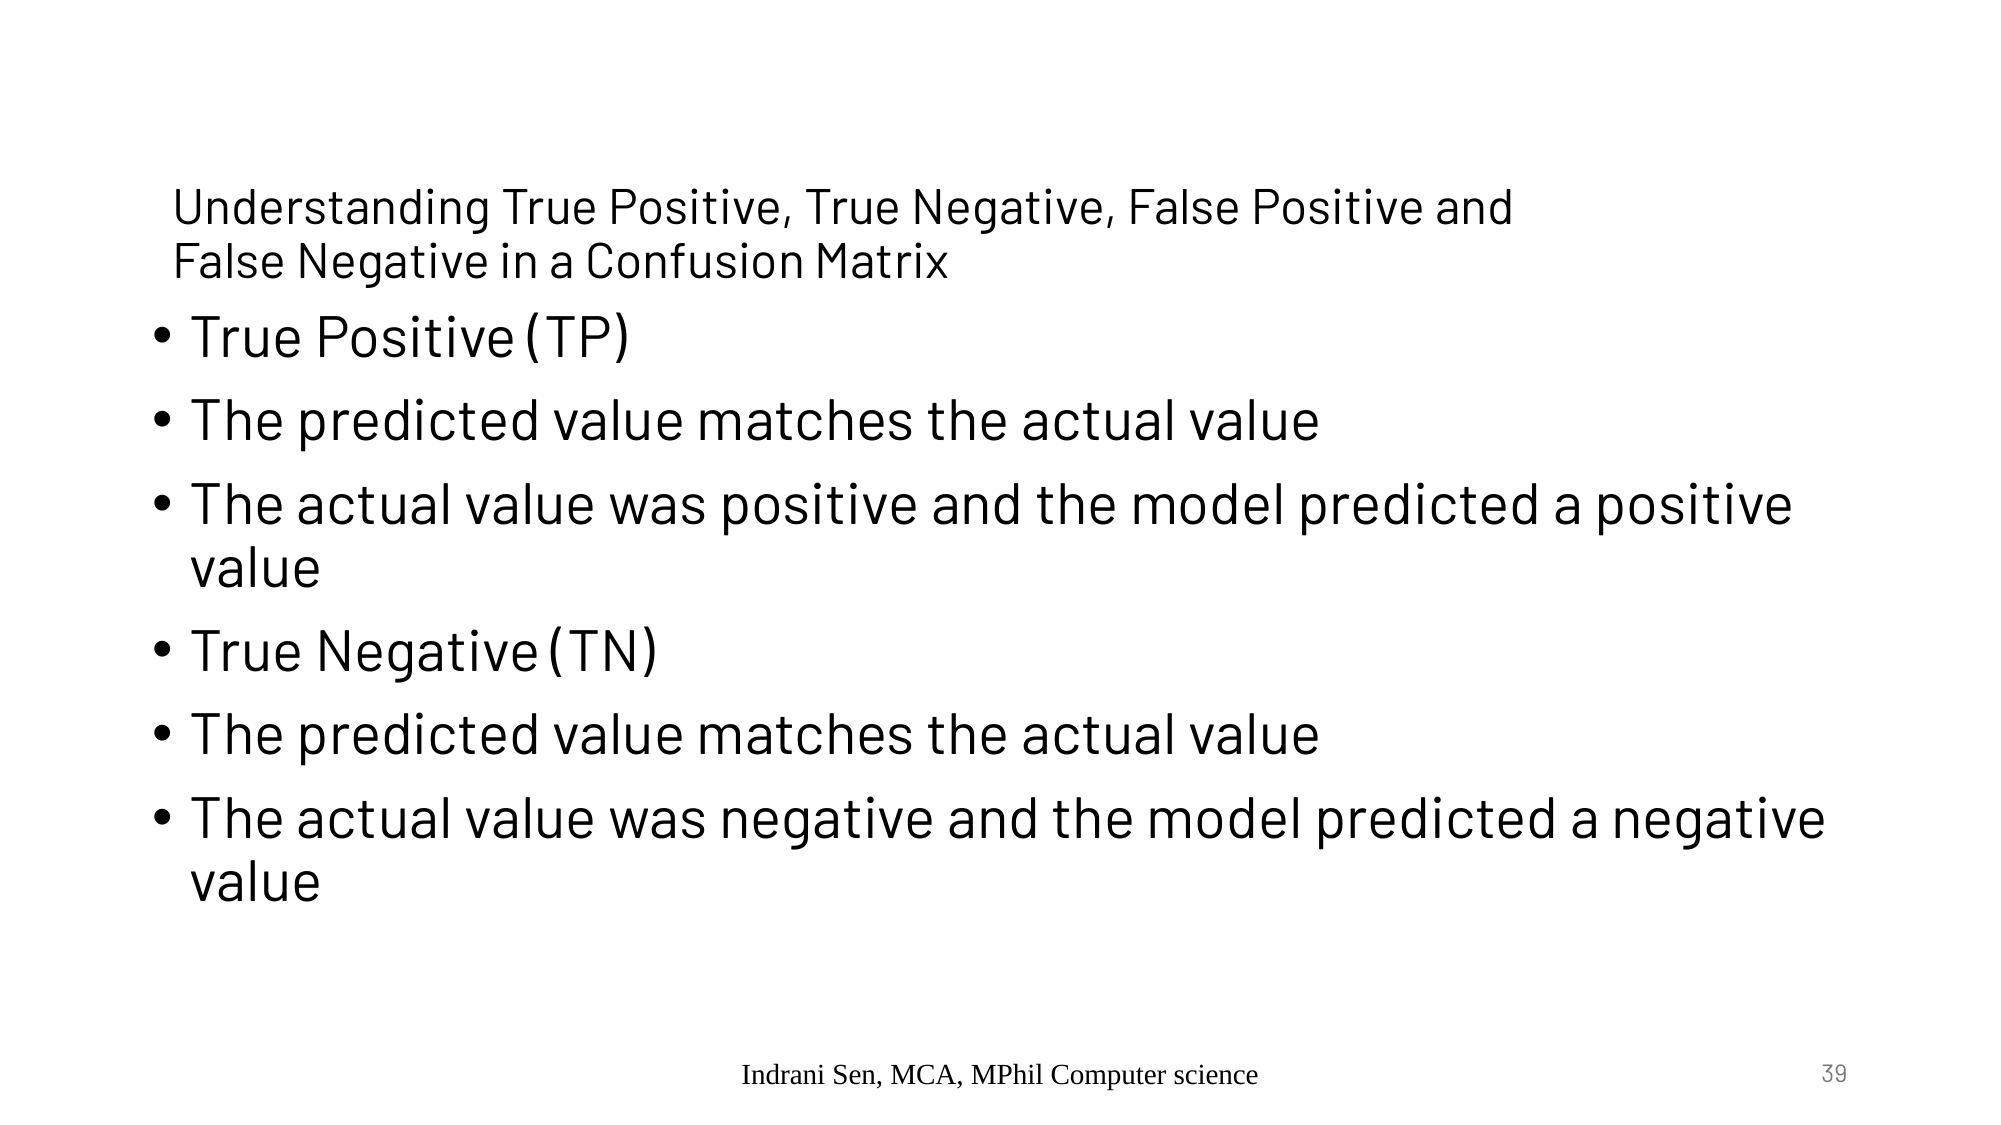

# Understanding True Positive, True Negative, False Positive and False Negative in a Confusion Matrix
True Positive (TP)
The predicted value matches the actual value
The actual value was positive and the model predicted a positive value
True Negative (TN)
The predicted value matches the actual value
The actual value was negative and the model predicted a negative value

Indrani Sen, MCA, MPhil Computer science
39